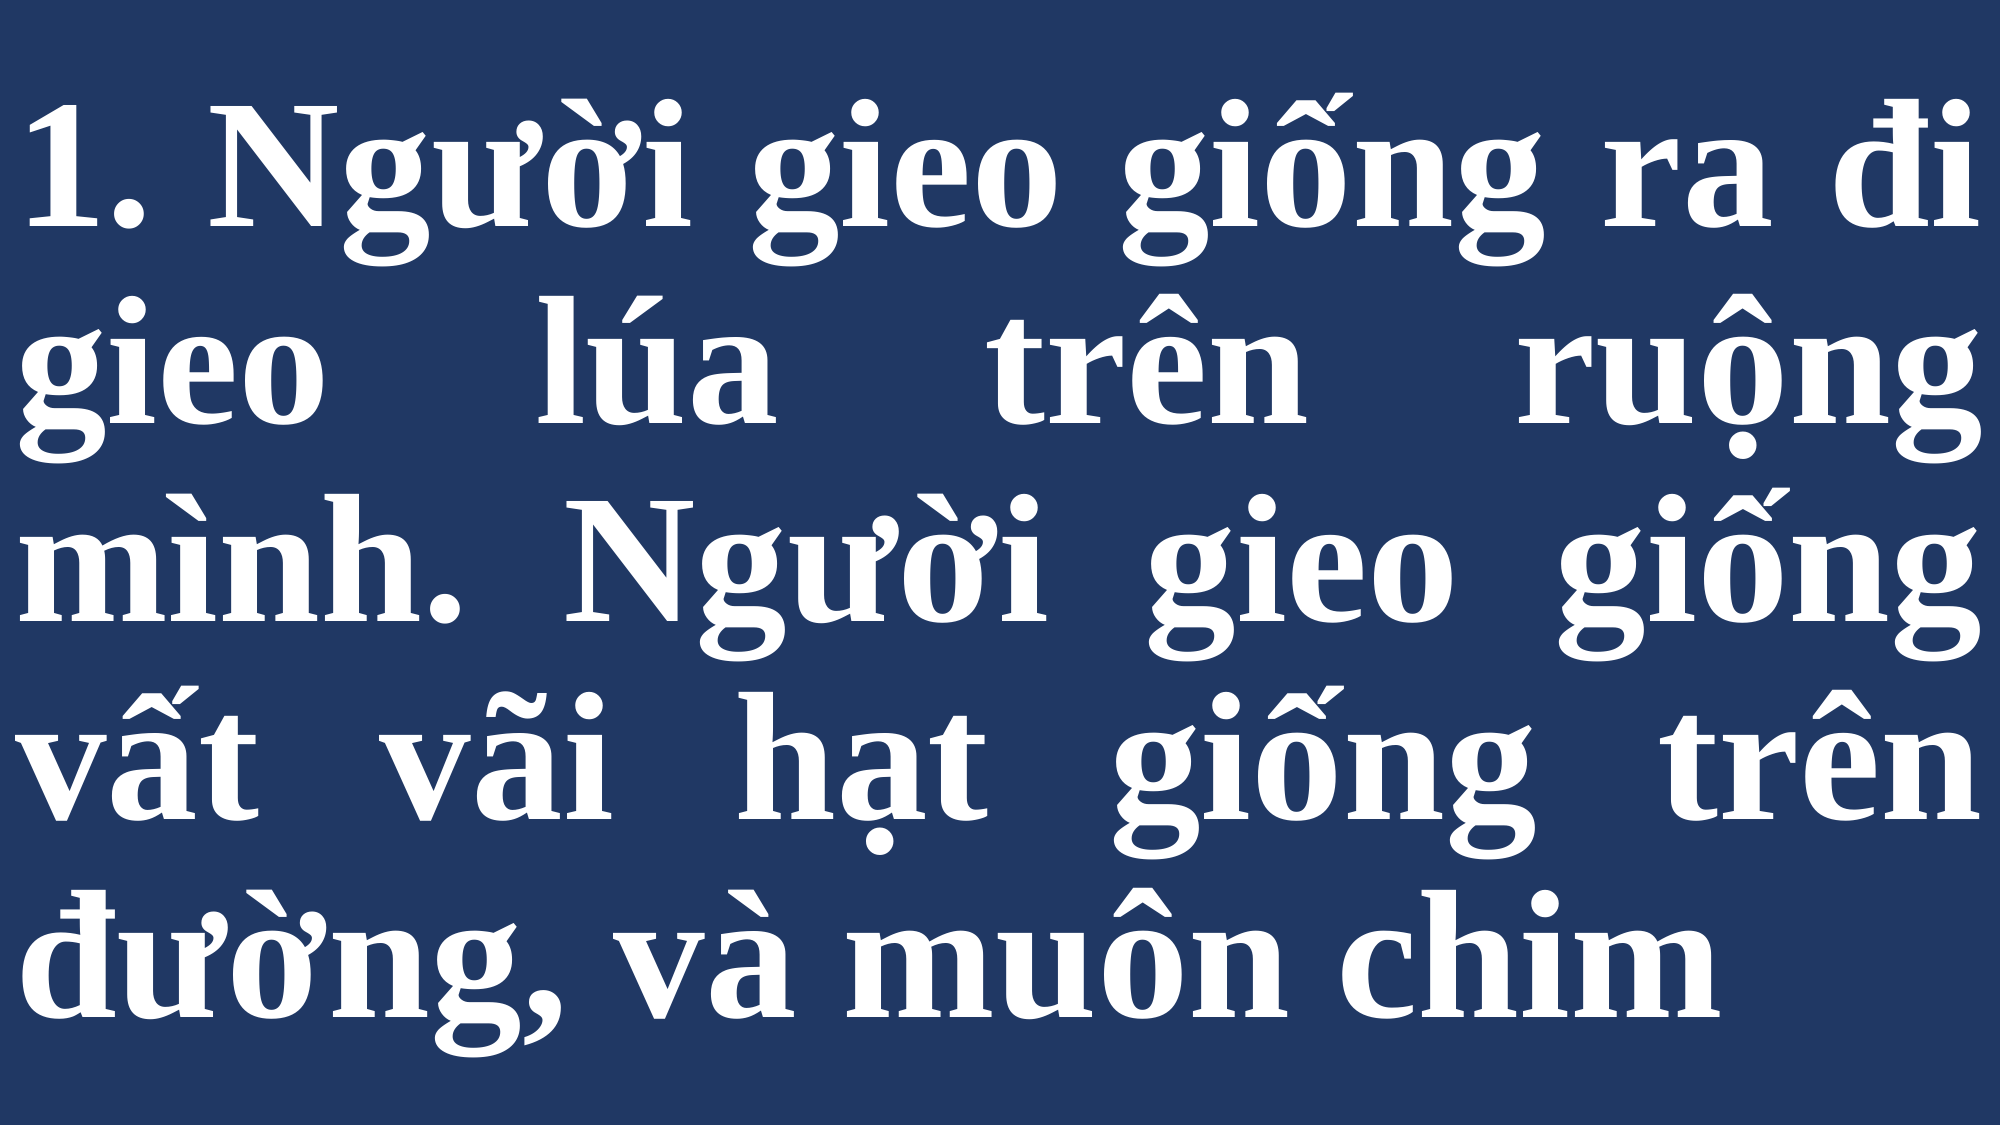

# 1. Người gieo giống ra đi gieo lúa trên ruộng mình. Người gieo giống vất vãi hạt giống trên đường, và muôn chim